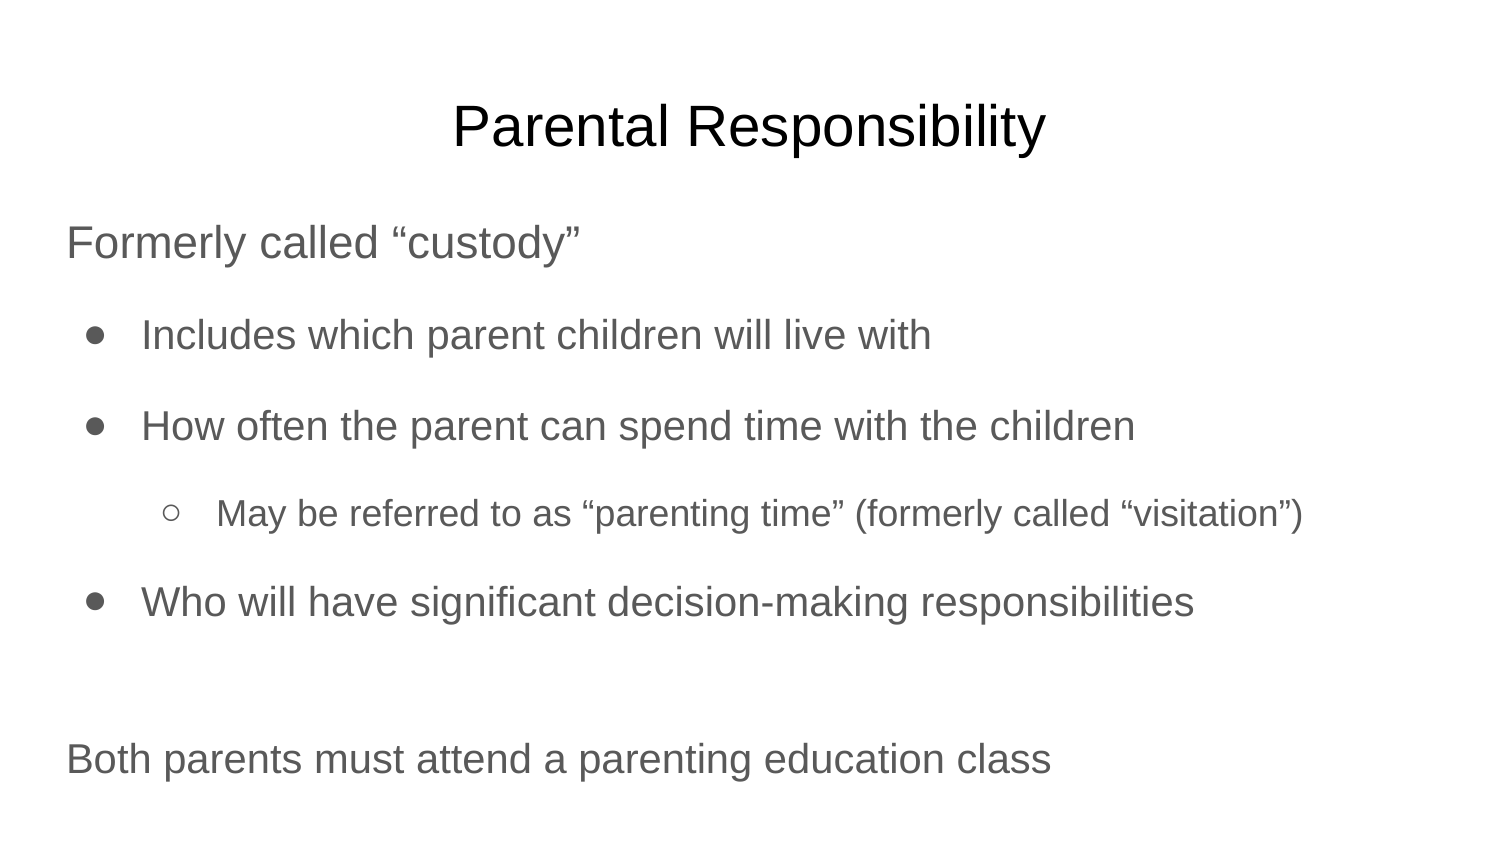

# Parental Responsibility
Formerly called “custody”
Includes which parent children will live with
How often the parent can spend time with the children
May be referred to as “parenting time” (formerly called “visitation”)
Who will have significant decision-making responsibilities

Both parents must attend a parenting education class